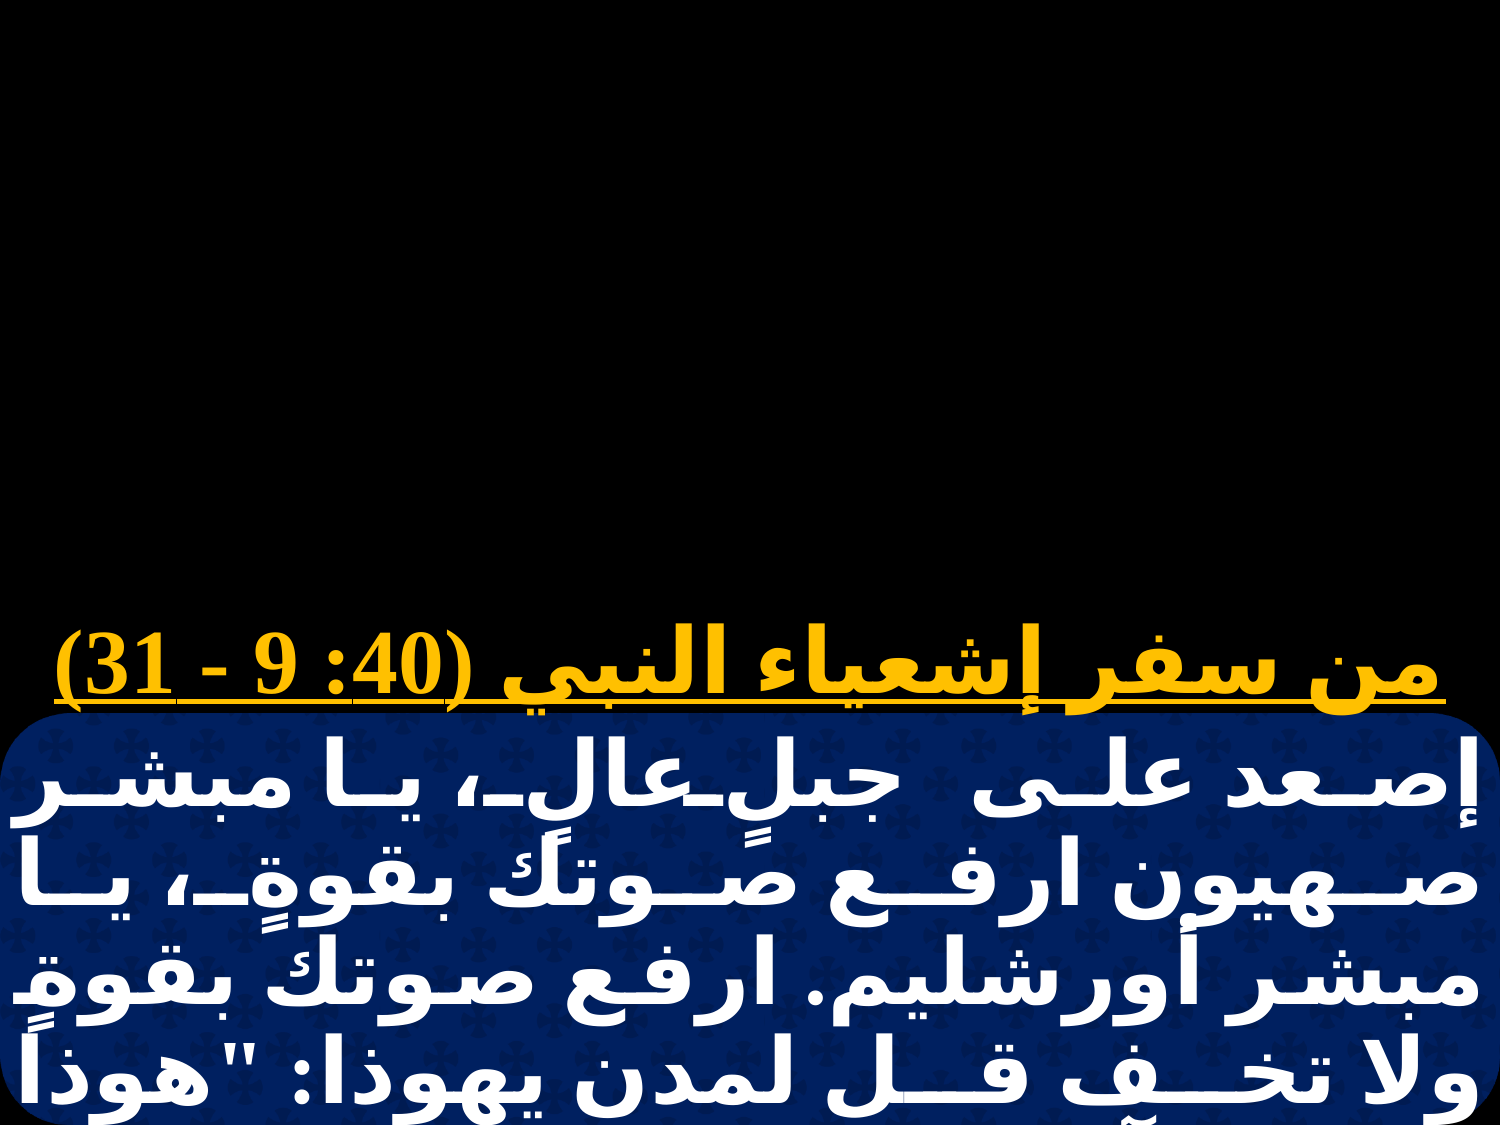

من سفر إشعياء النبي (40: 9 - 31)
إصعد على جبلٍ عالٍ، يا مبشر صهيون ارفع صوتك بقوةٍ، يا مبشر أورشليم. ارفع صوتك بقوةٍ ولا تخف قل لمدن يهوذا: "هوذا ربكم آتٍ بقوةٍ وذراعه بربوبيةٍ. هوذا أجرته معه وعمله قدامه